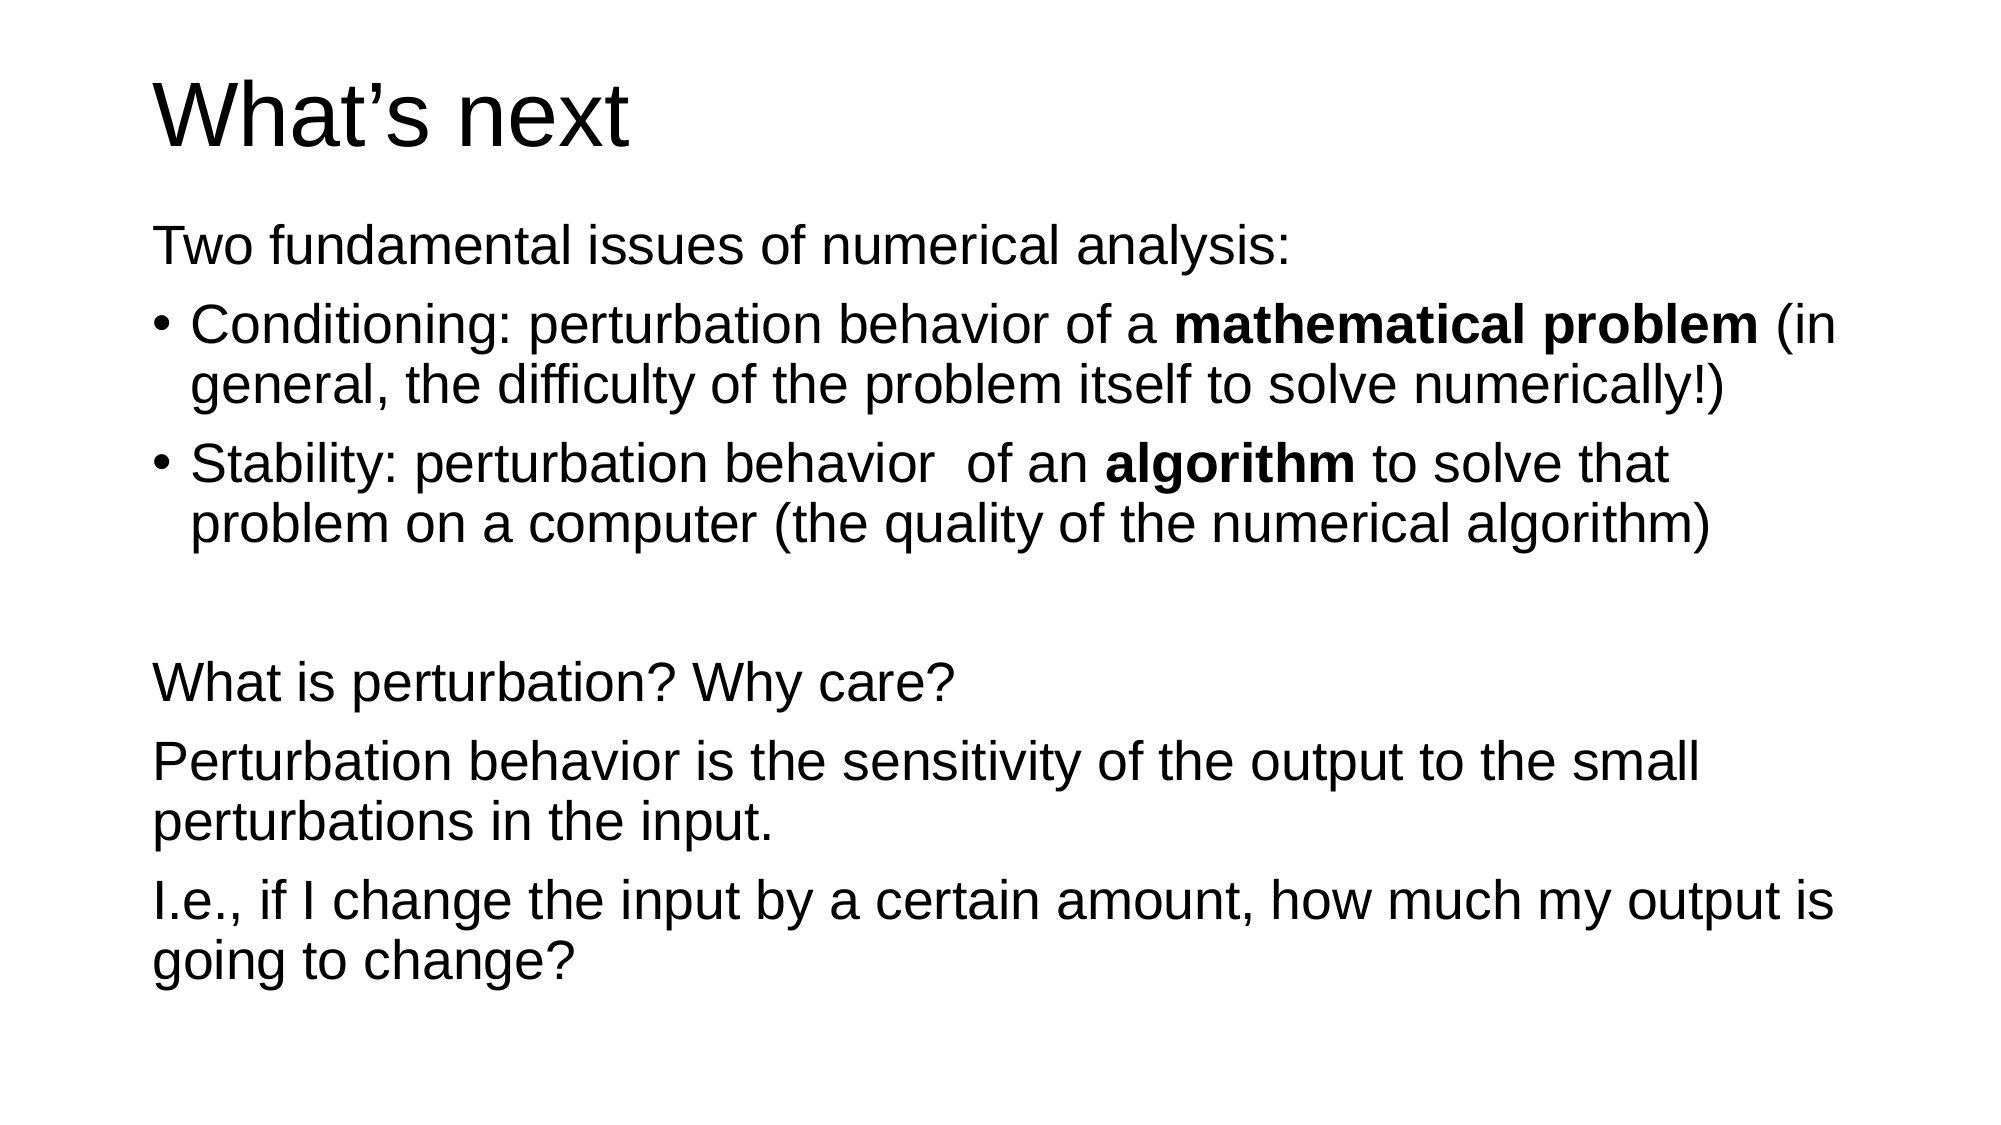

# What’s next
Two fundamental issues of numerical analysis:
Conditioning: perturbation behavior of a mathematical problem (in general, the difficulty of the problem itself to solve numerically!)
Stability: perturbation behavior  of an algorithm to solve that problem on a computer (the quality of the numerical algorithm)

What is perturbation? Why care?
Perturbation behavior is the sensitivity of the output to the small perturbations in the input.
I.e., if I change the input by a certain amount, how much my output is going to change?